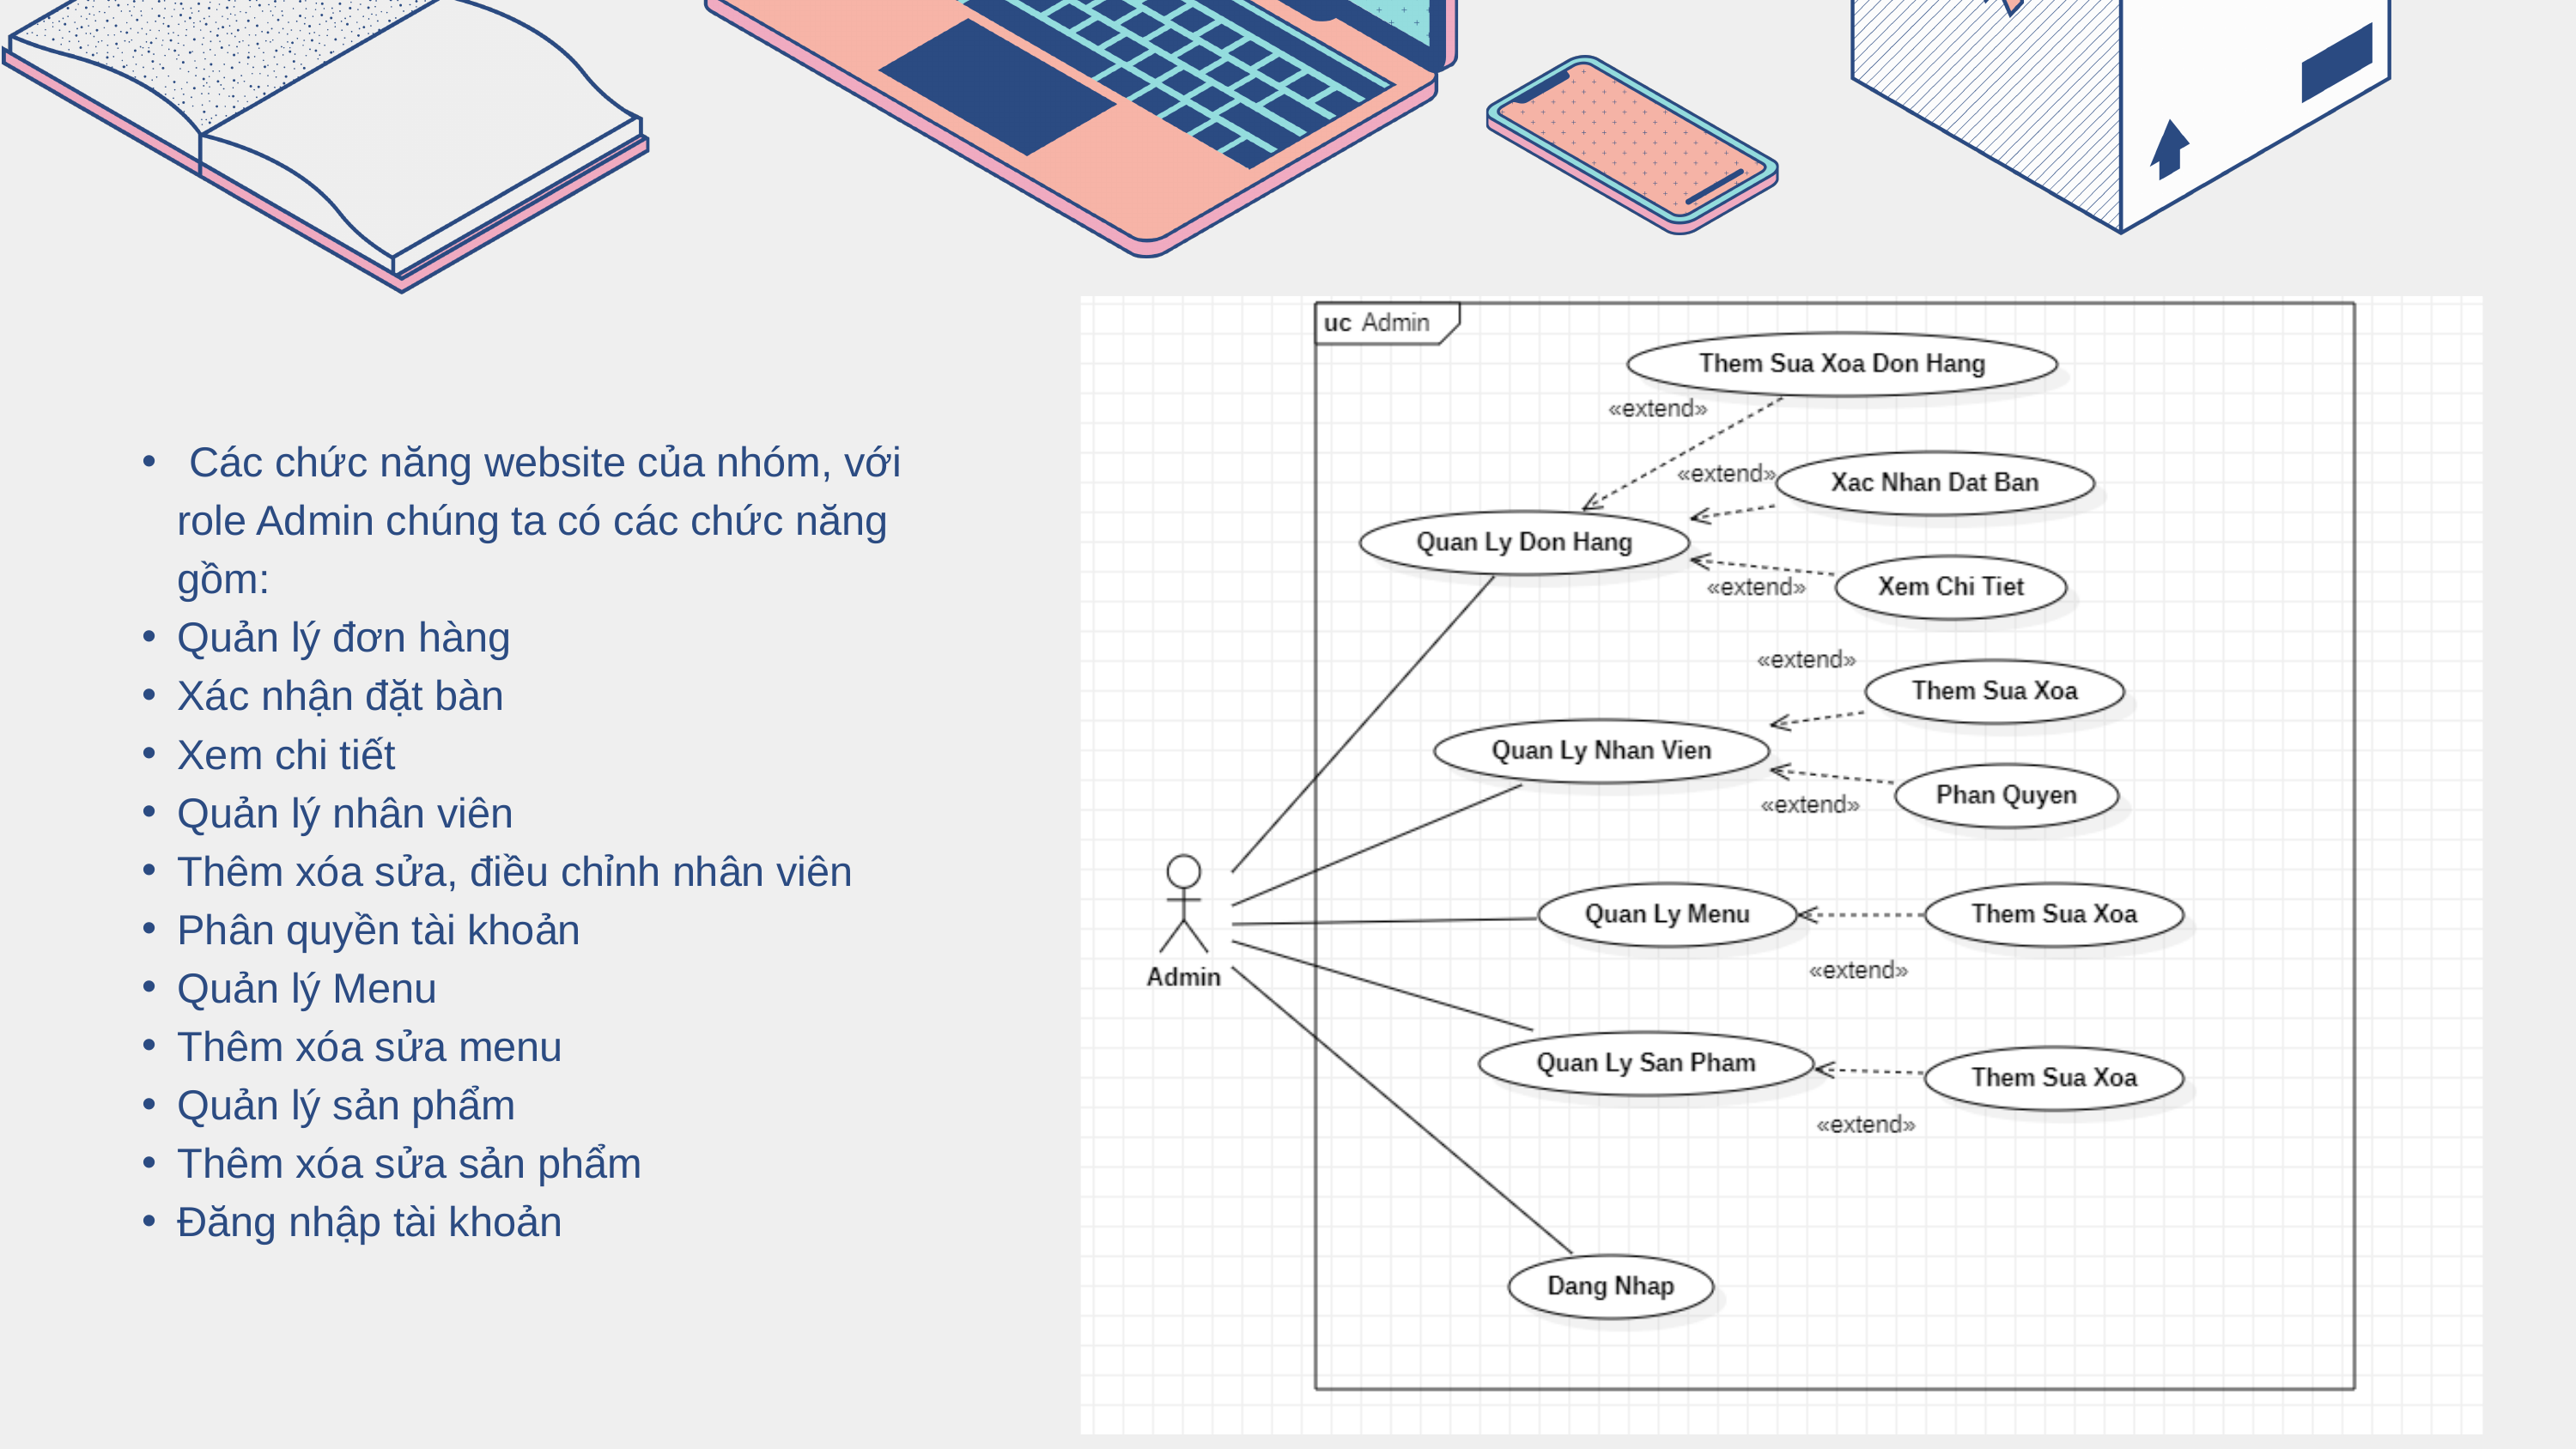

Các chức năng website của nhóm, với role Admin chúng ta có các chức năng gồm:
Quản lý đơn hàng
Xác nhận đặt bàn
Xem chi tiết
Quản lý nhân viên
Thêm xóa sửa, điều chỉnh nhân viên
Phân quyền tài khoản
Quản lý Menu
Thêm xóa sửa menu
Quản lý sản phẩm
Thêm xóa sửa sản phẩm
Đăng nhập tài khoản